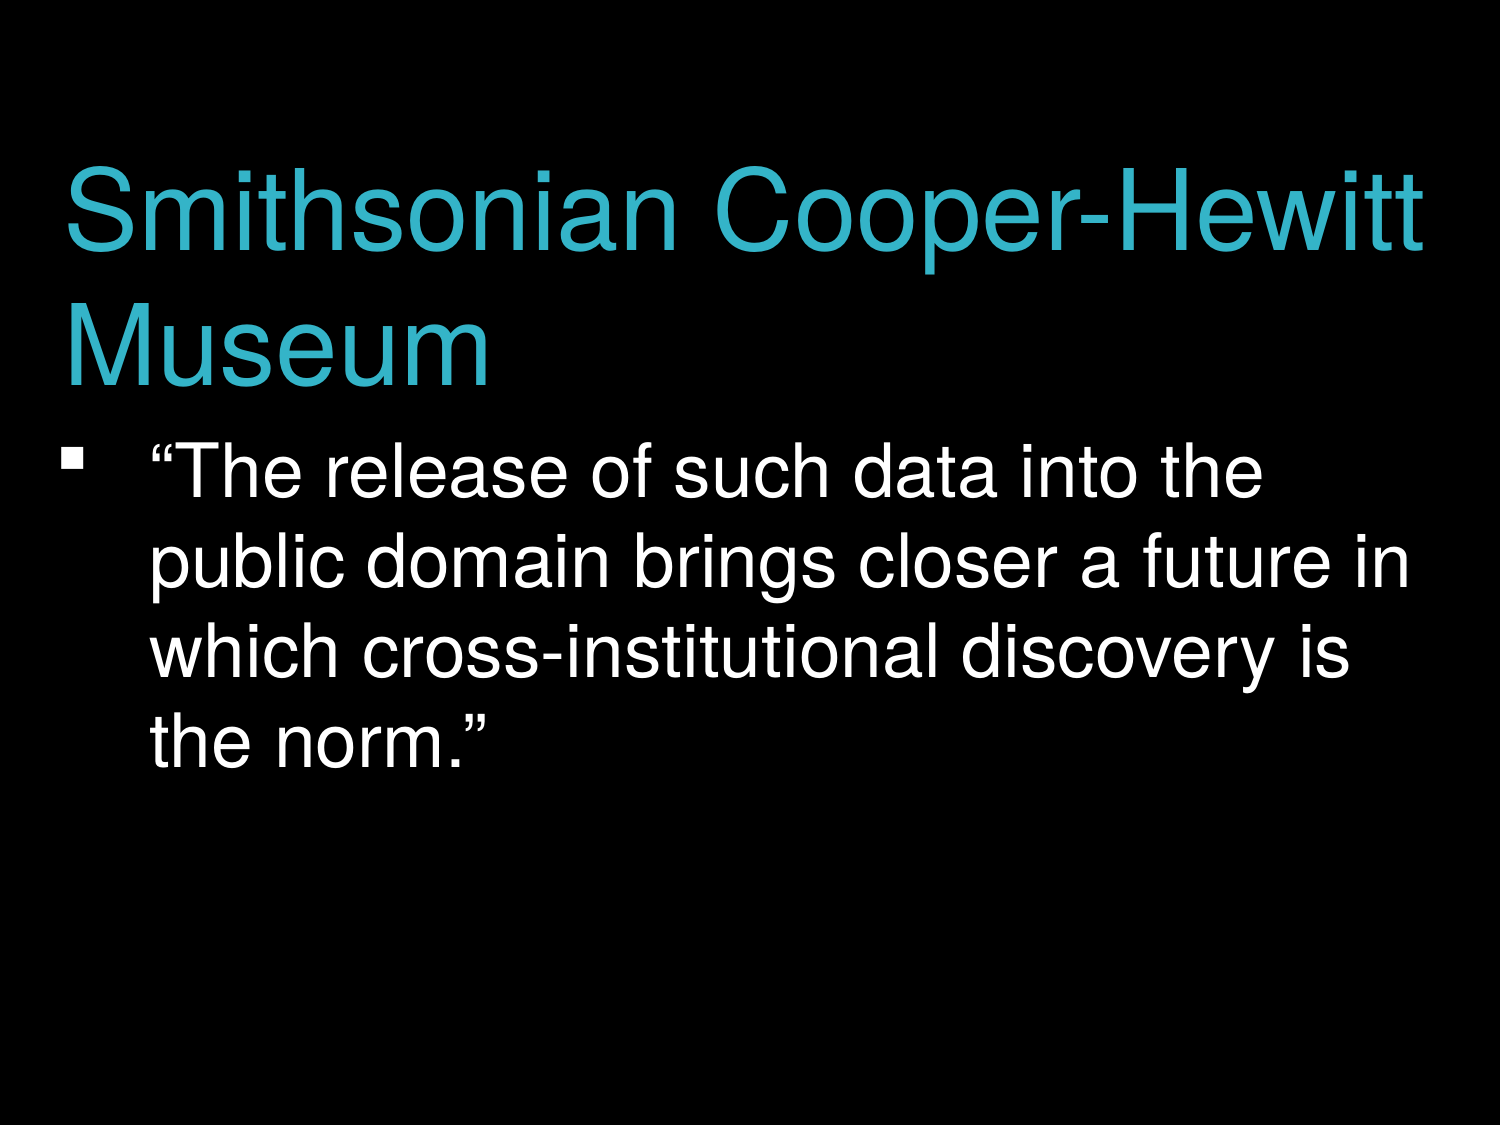

Smithsonian Cooper-Hewitt Museum
“The release of such data into the public domain brings closer a future in which cross-institutional discovery is the norm.”